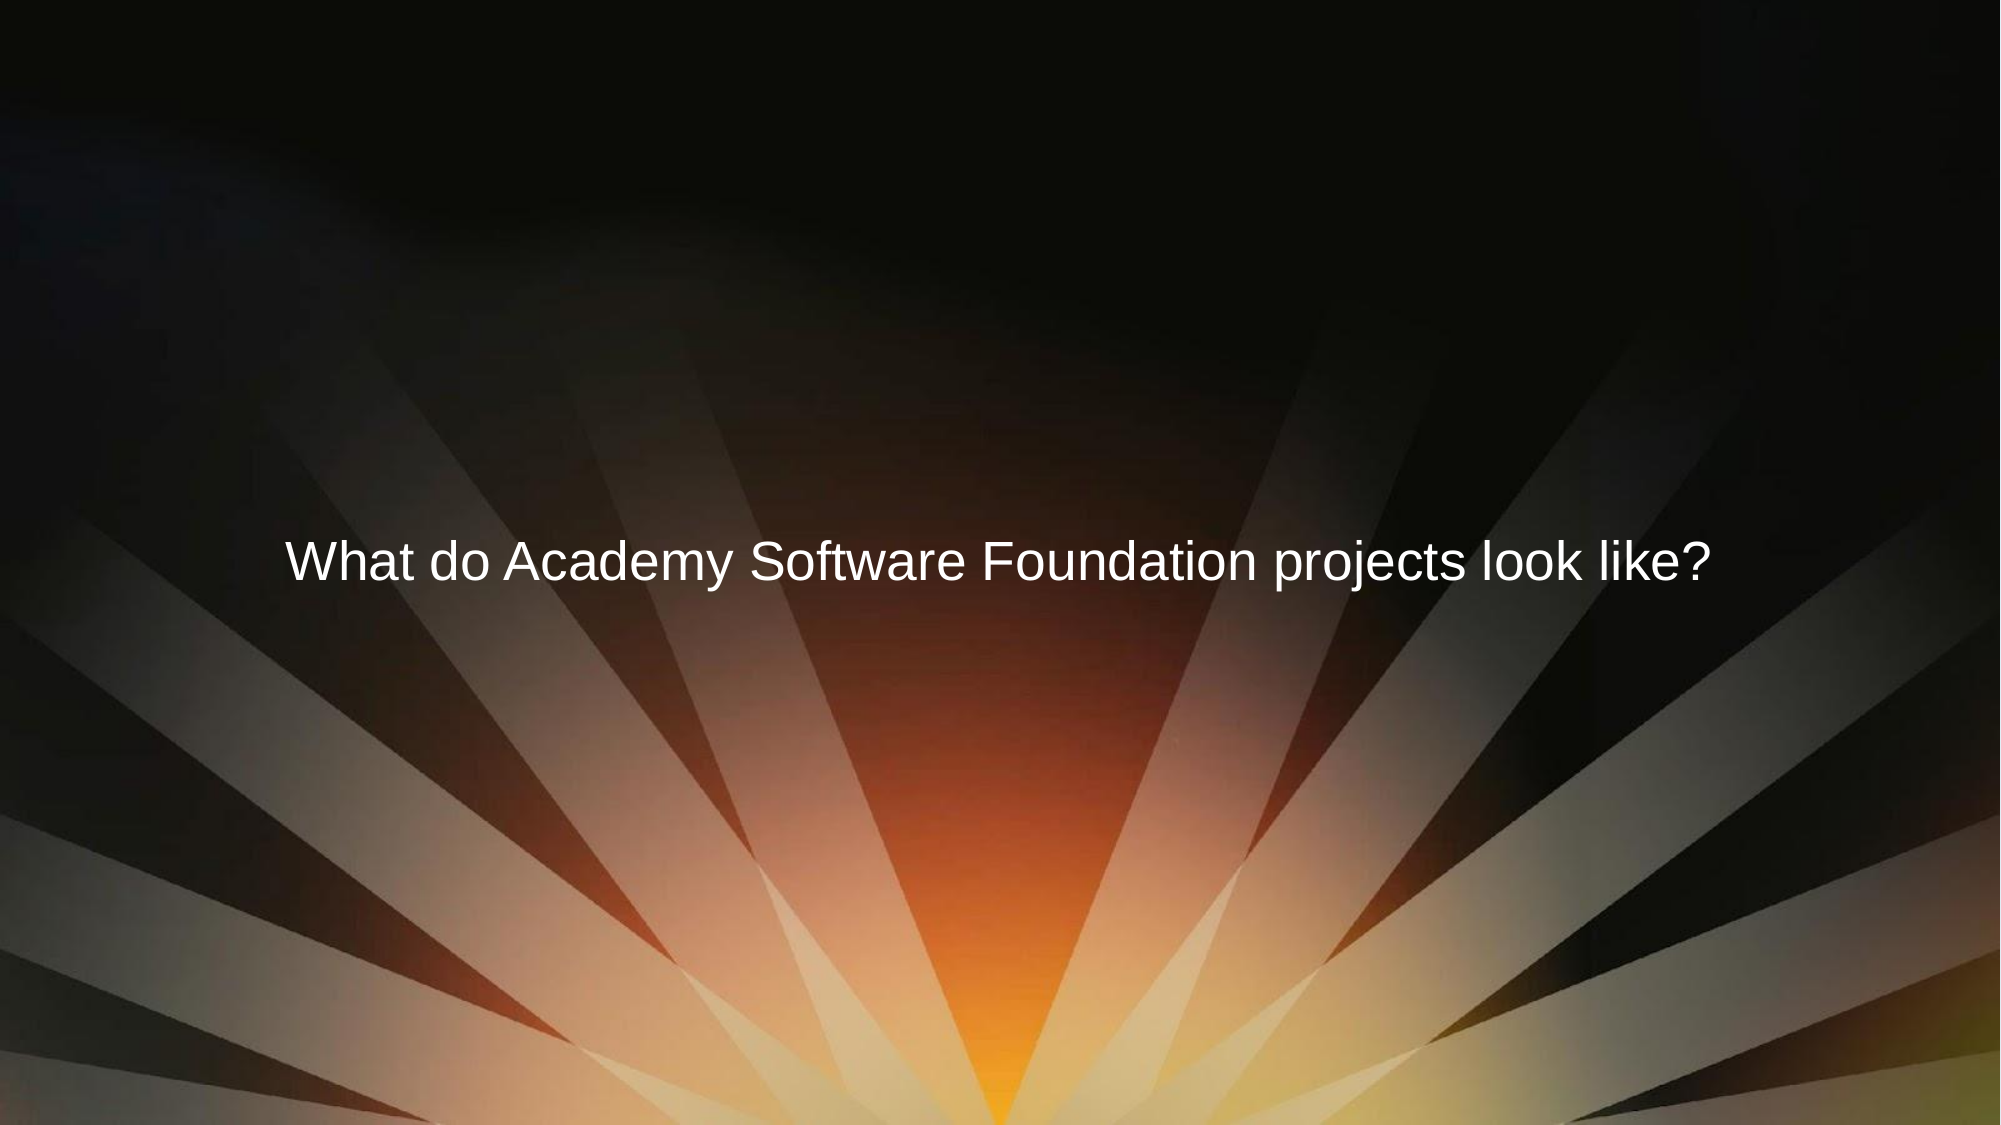

# What do Academy Software Foundation projects look like?